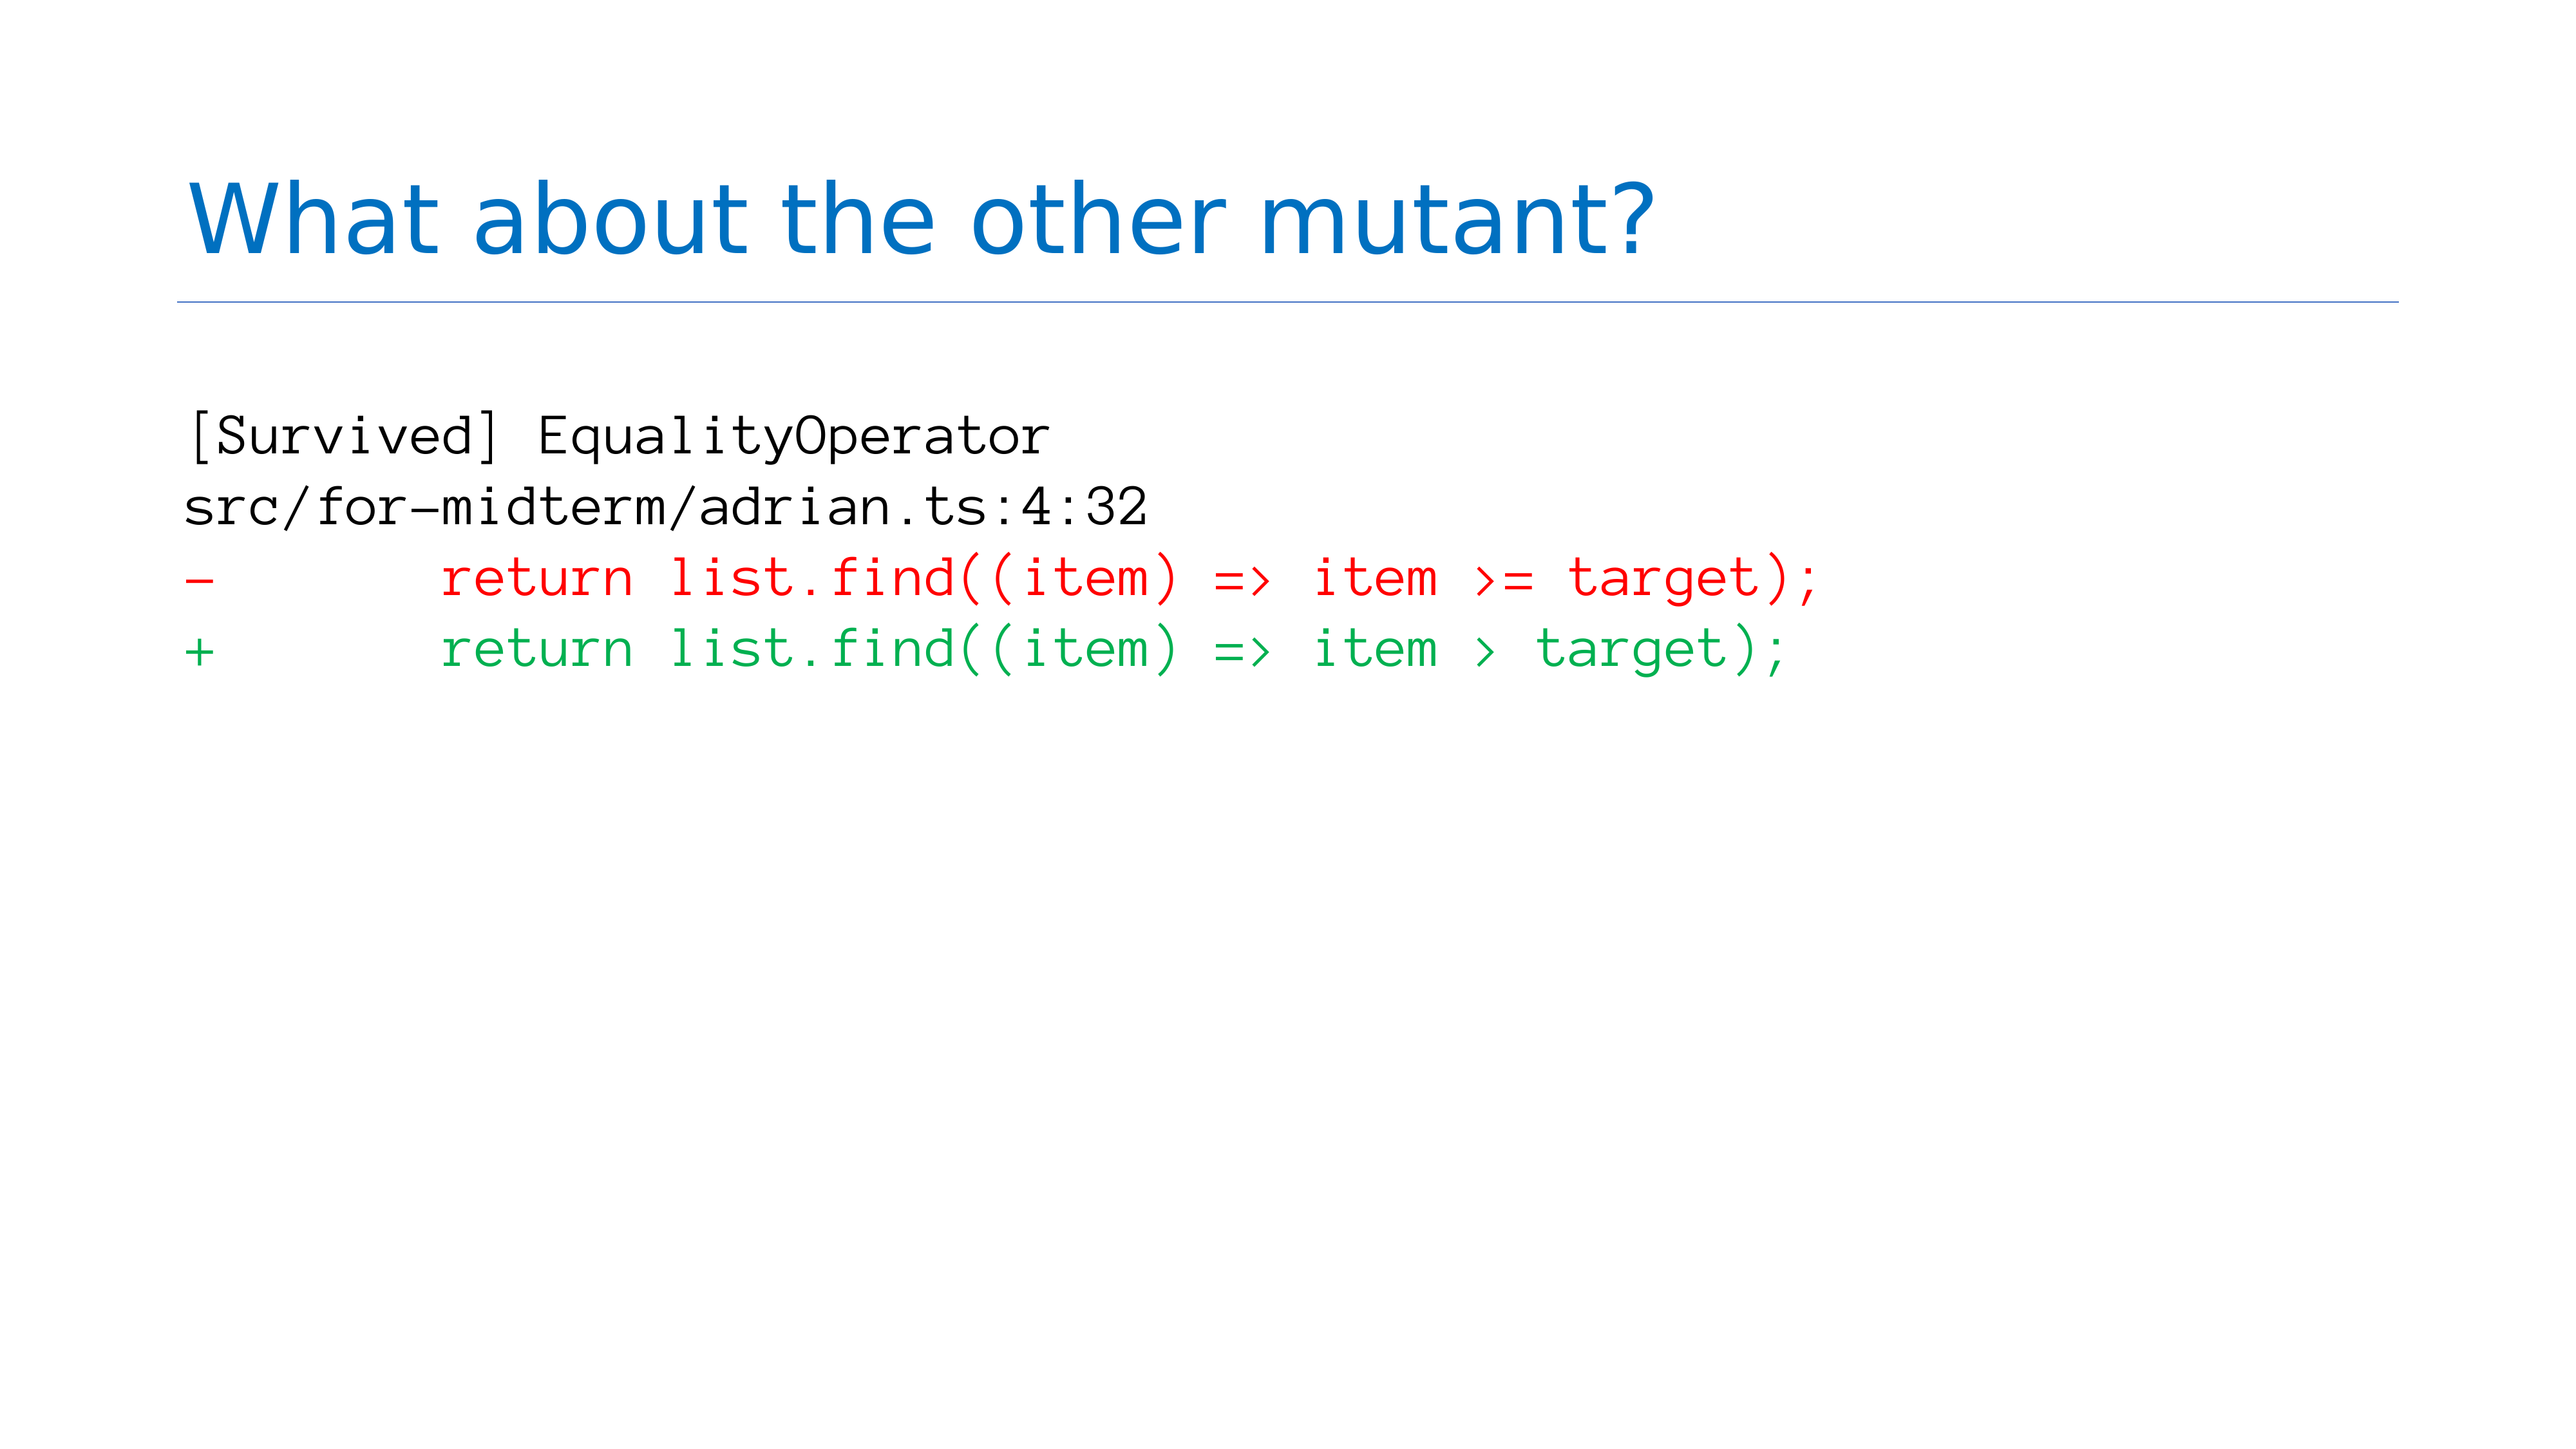

# What about the other mutant?
[Survived] EqualityOperator
src/for-midterm/adrian.ts:4:32
-       return list.find((item) => item >= target);
+       return list.find((item) => item > target);